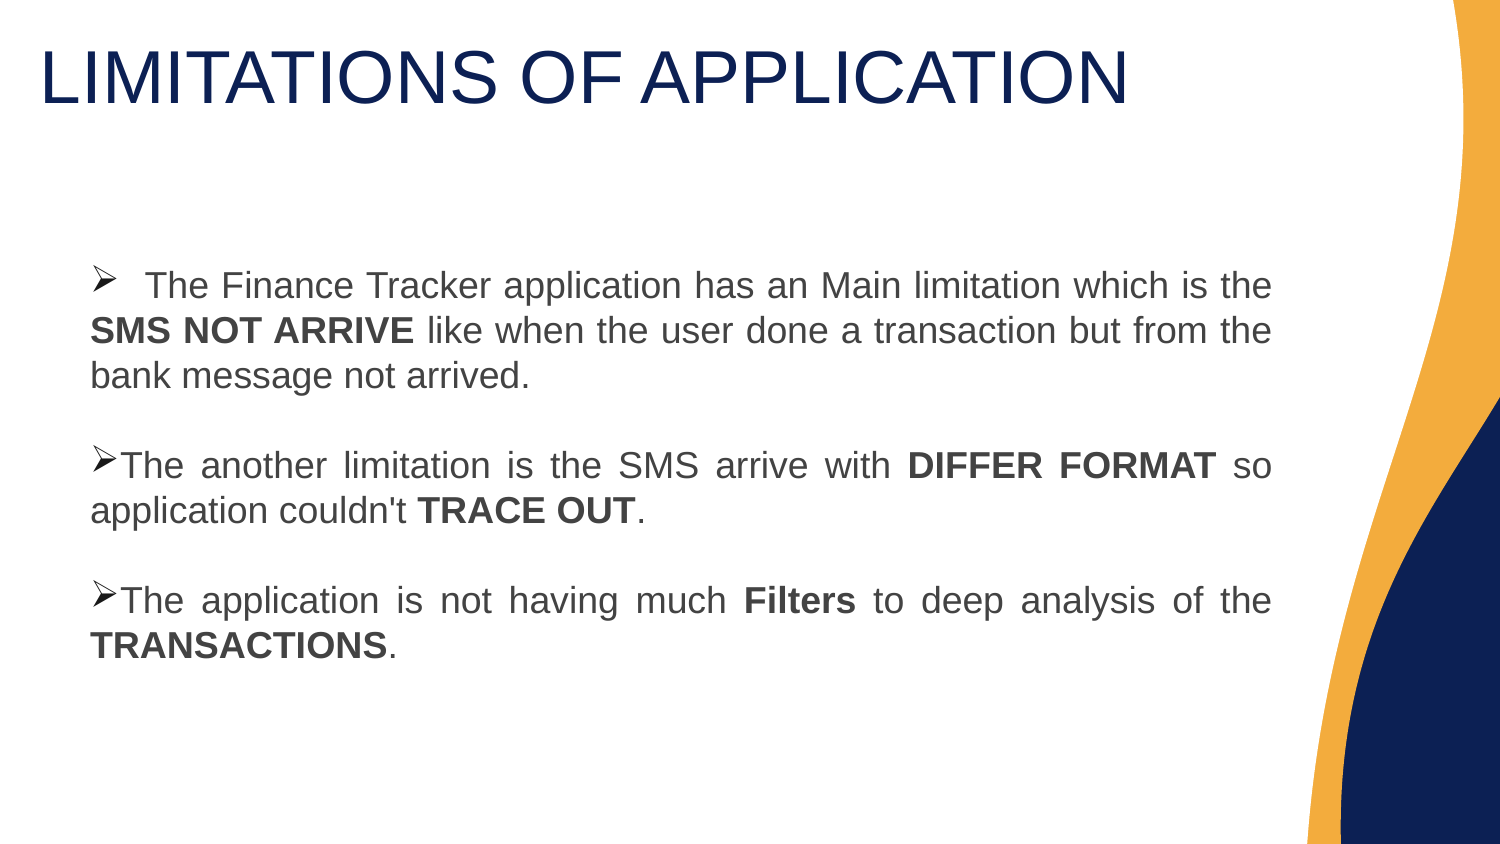

# LIMITATIONS OF APPLICATION
  The Finance Tracker application has an Main limitation which is the SMS NOT ARRIVE like when the user done a transaction but from the bank message not arrived.

The another limitation is the SMS arrive with DIFFER FORMAT so application couldn't TRACE OUT.

The application is not having much Filters to deep analysis of the TRANSACTIONS.